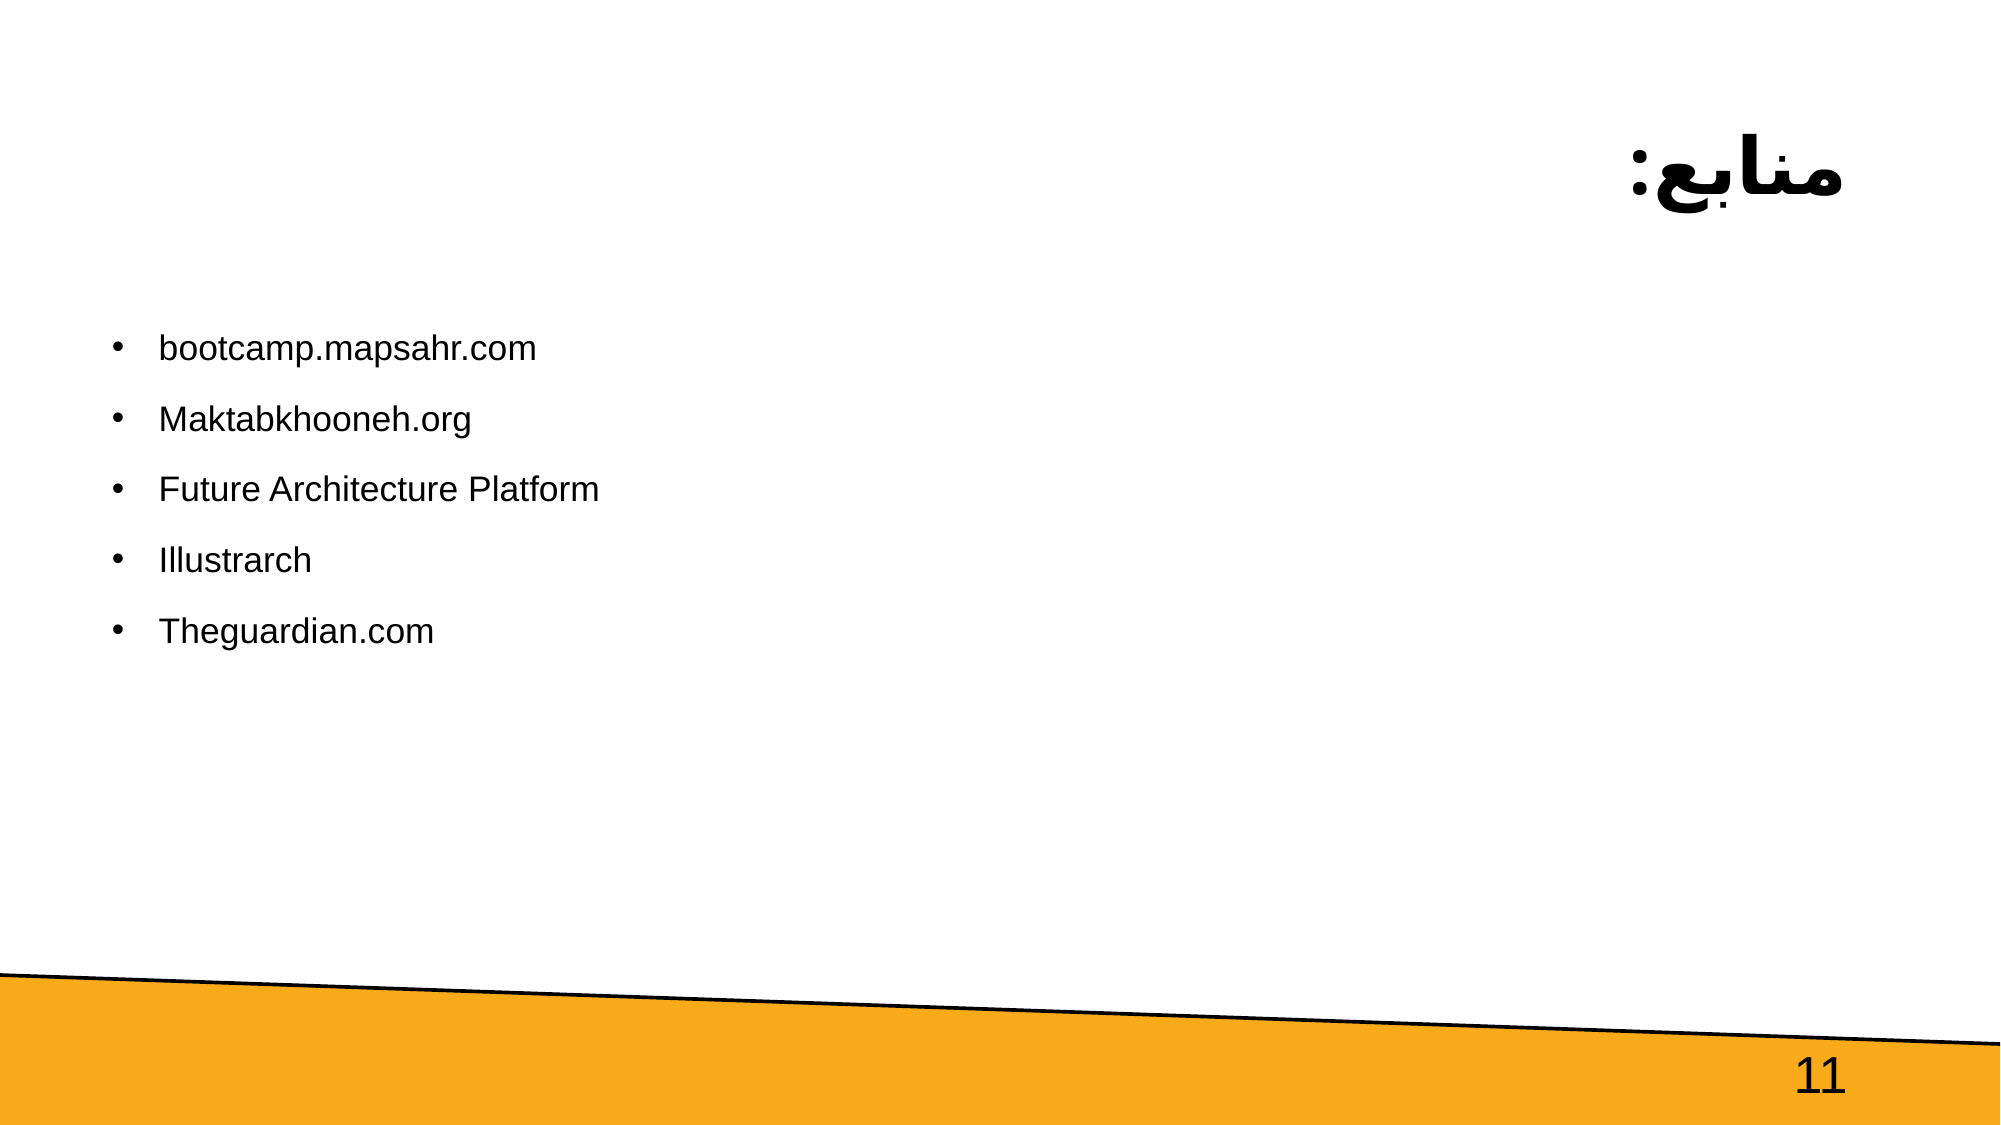

# منابع:
bootcamp.mapsahr.com
Maktabkhooneh.org
Future Architecture Platform
Illustrarch
Theguardian.com
11